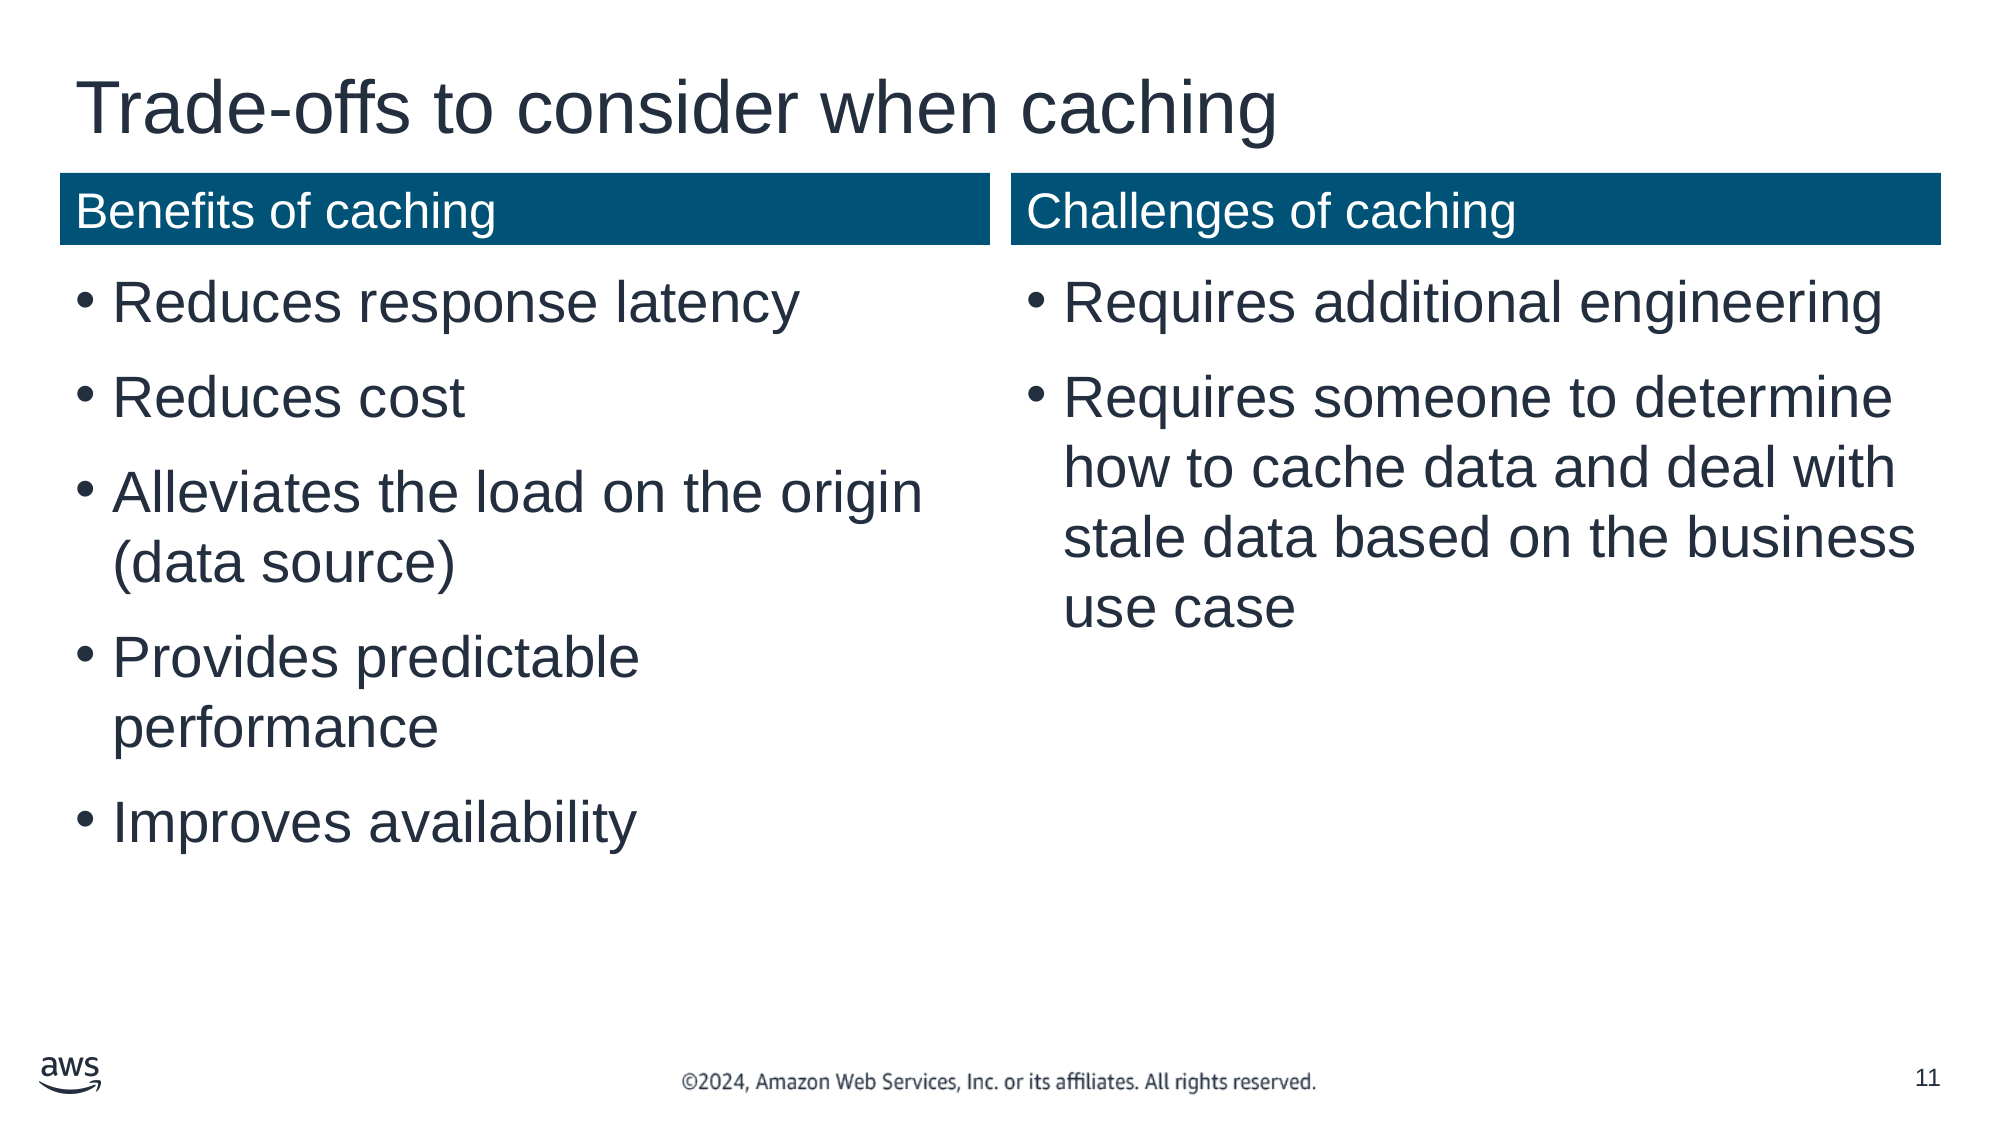

# Trade-offs to consider when caching
Benefits of caching
Challenges of caching
Reduces response latency
Reduces cost
Alleviates the load on the origin (data source)
Provides predictable performance
Improves availability

Requires additional engineering
Requires someone to determine how to cache data and deal with stale data based on the business use case

11